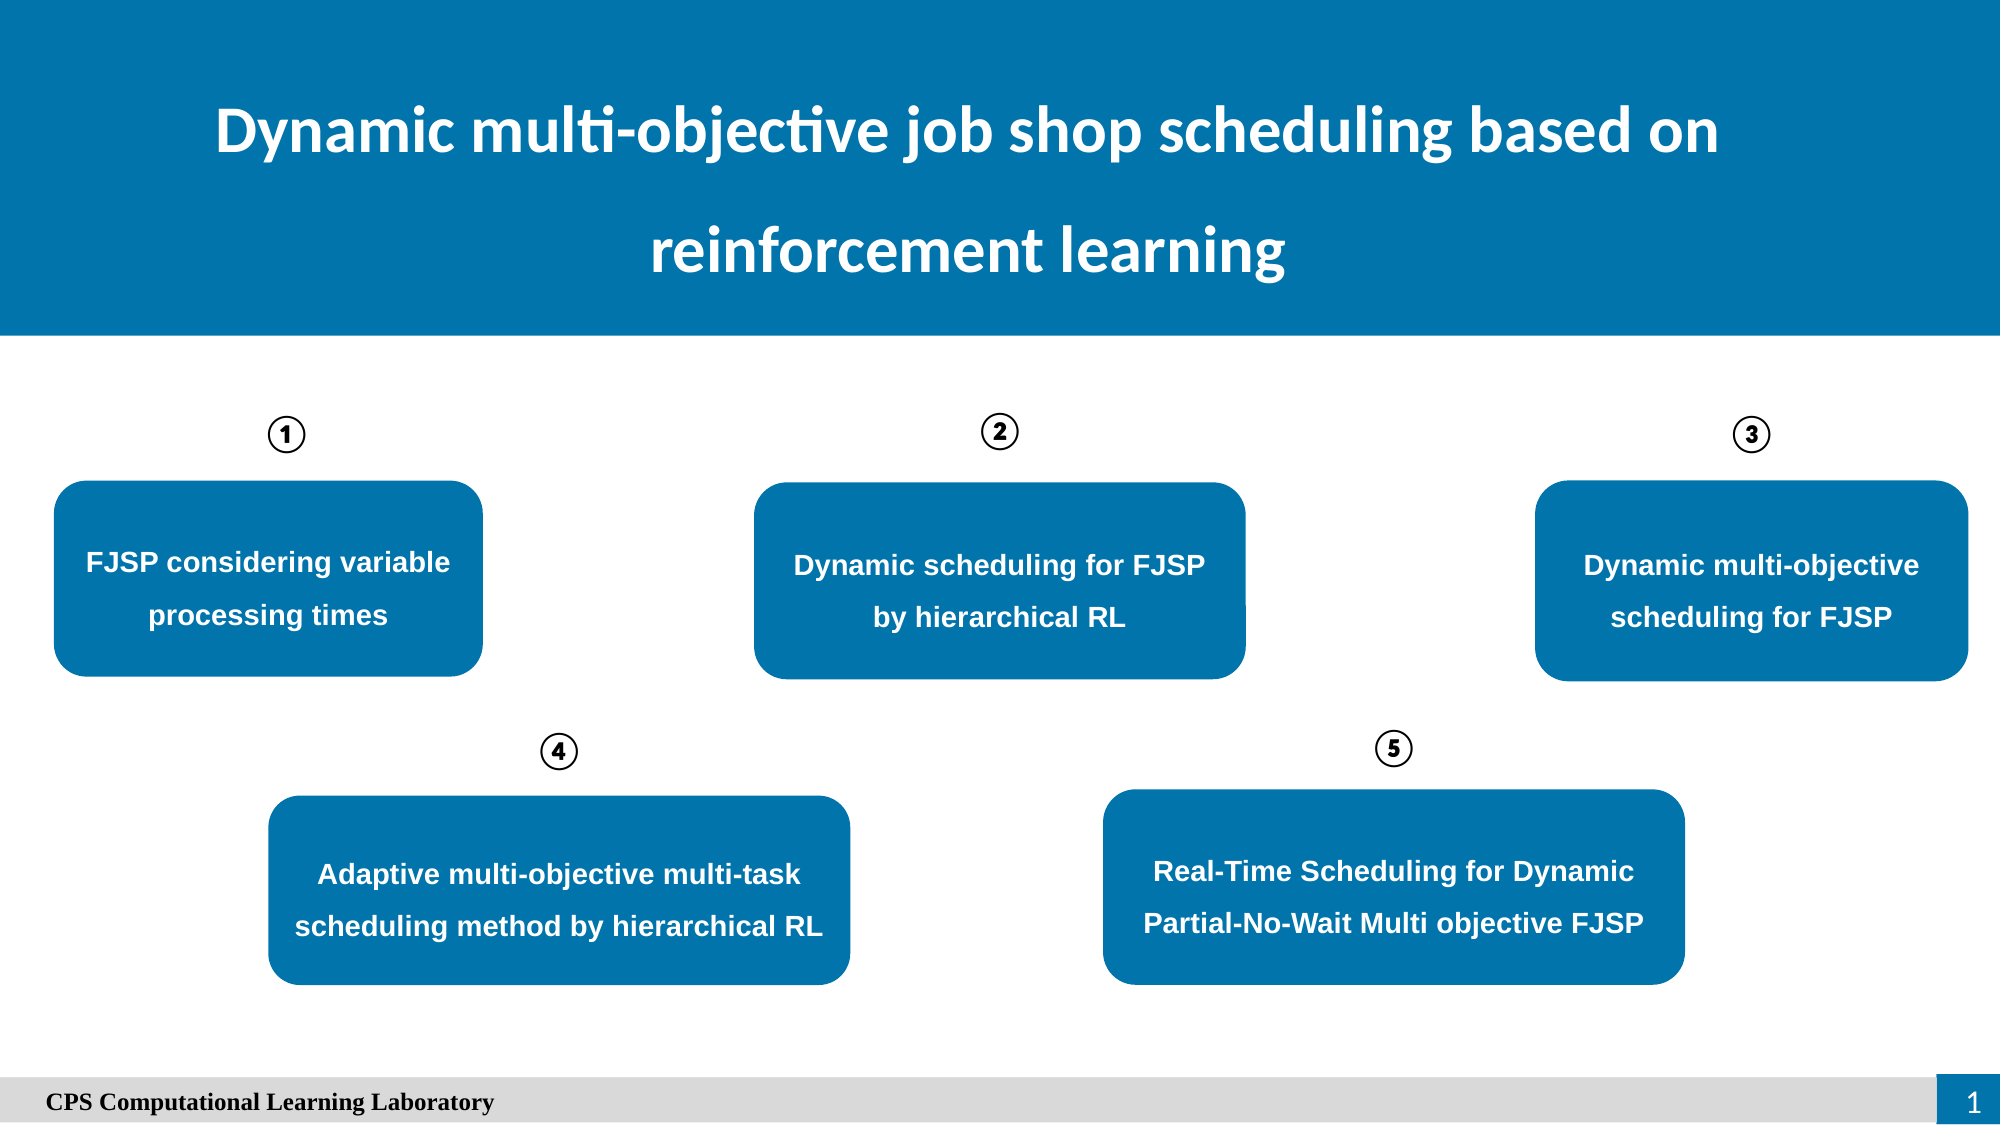

Dynamic multi-objective job shop scheduling based on reinforcement learning
②
①
③
Dynamic multi-objective scheduling for FJSP
FJSP considering variable processing times
Dynamic scheduling for FJSP by hierarchical RL
⑤
④
Real-Time Scheduling for Dynamic Partial-No-Wait Multi objective FJSP
Adaptive multi-objective multi-task scheduling method by hierarchical RL
1
　CPS Computational Learning Laboratory